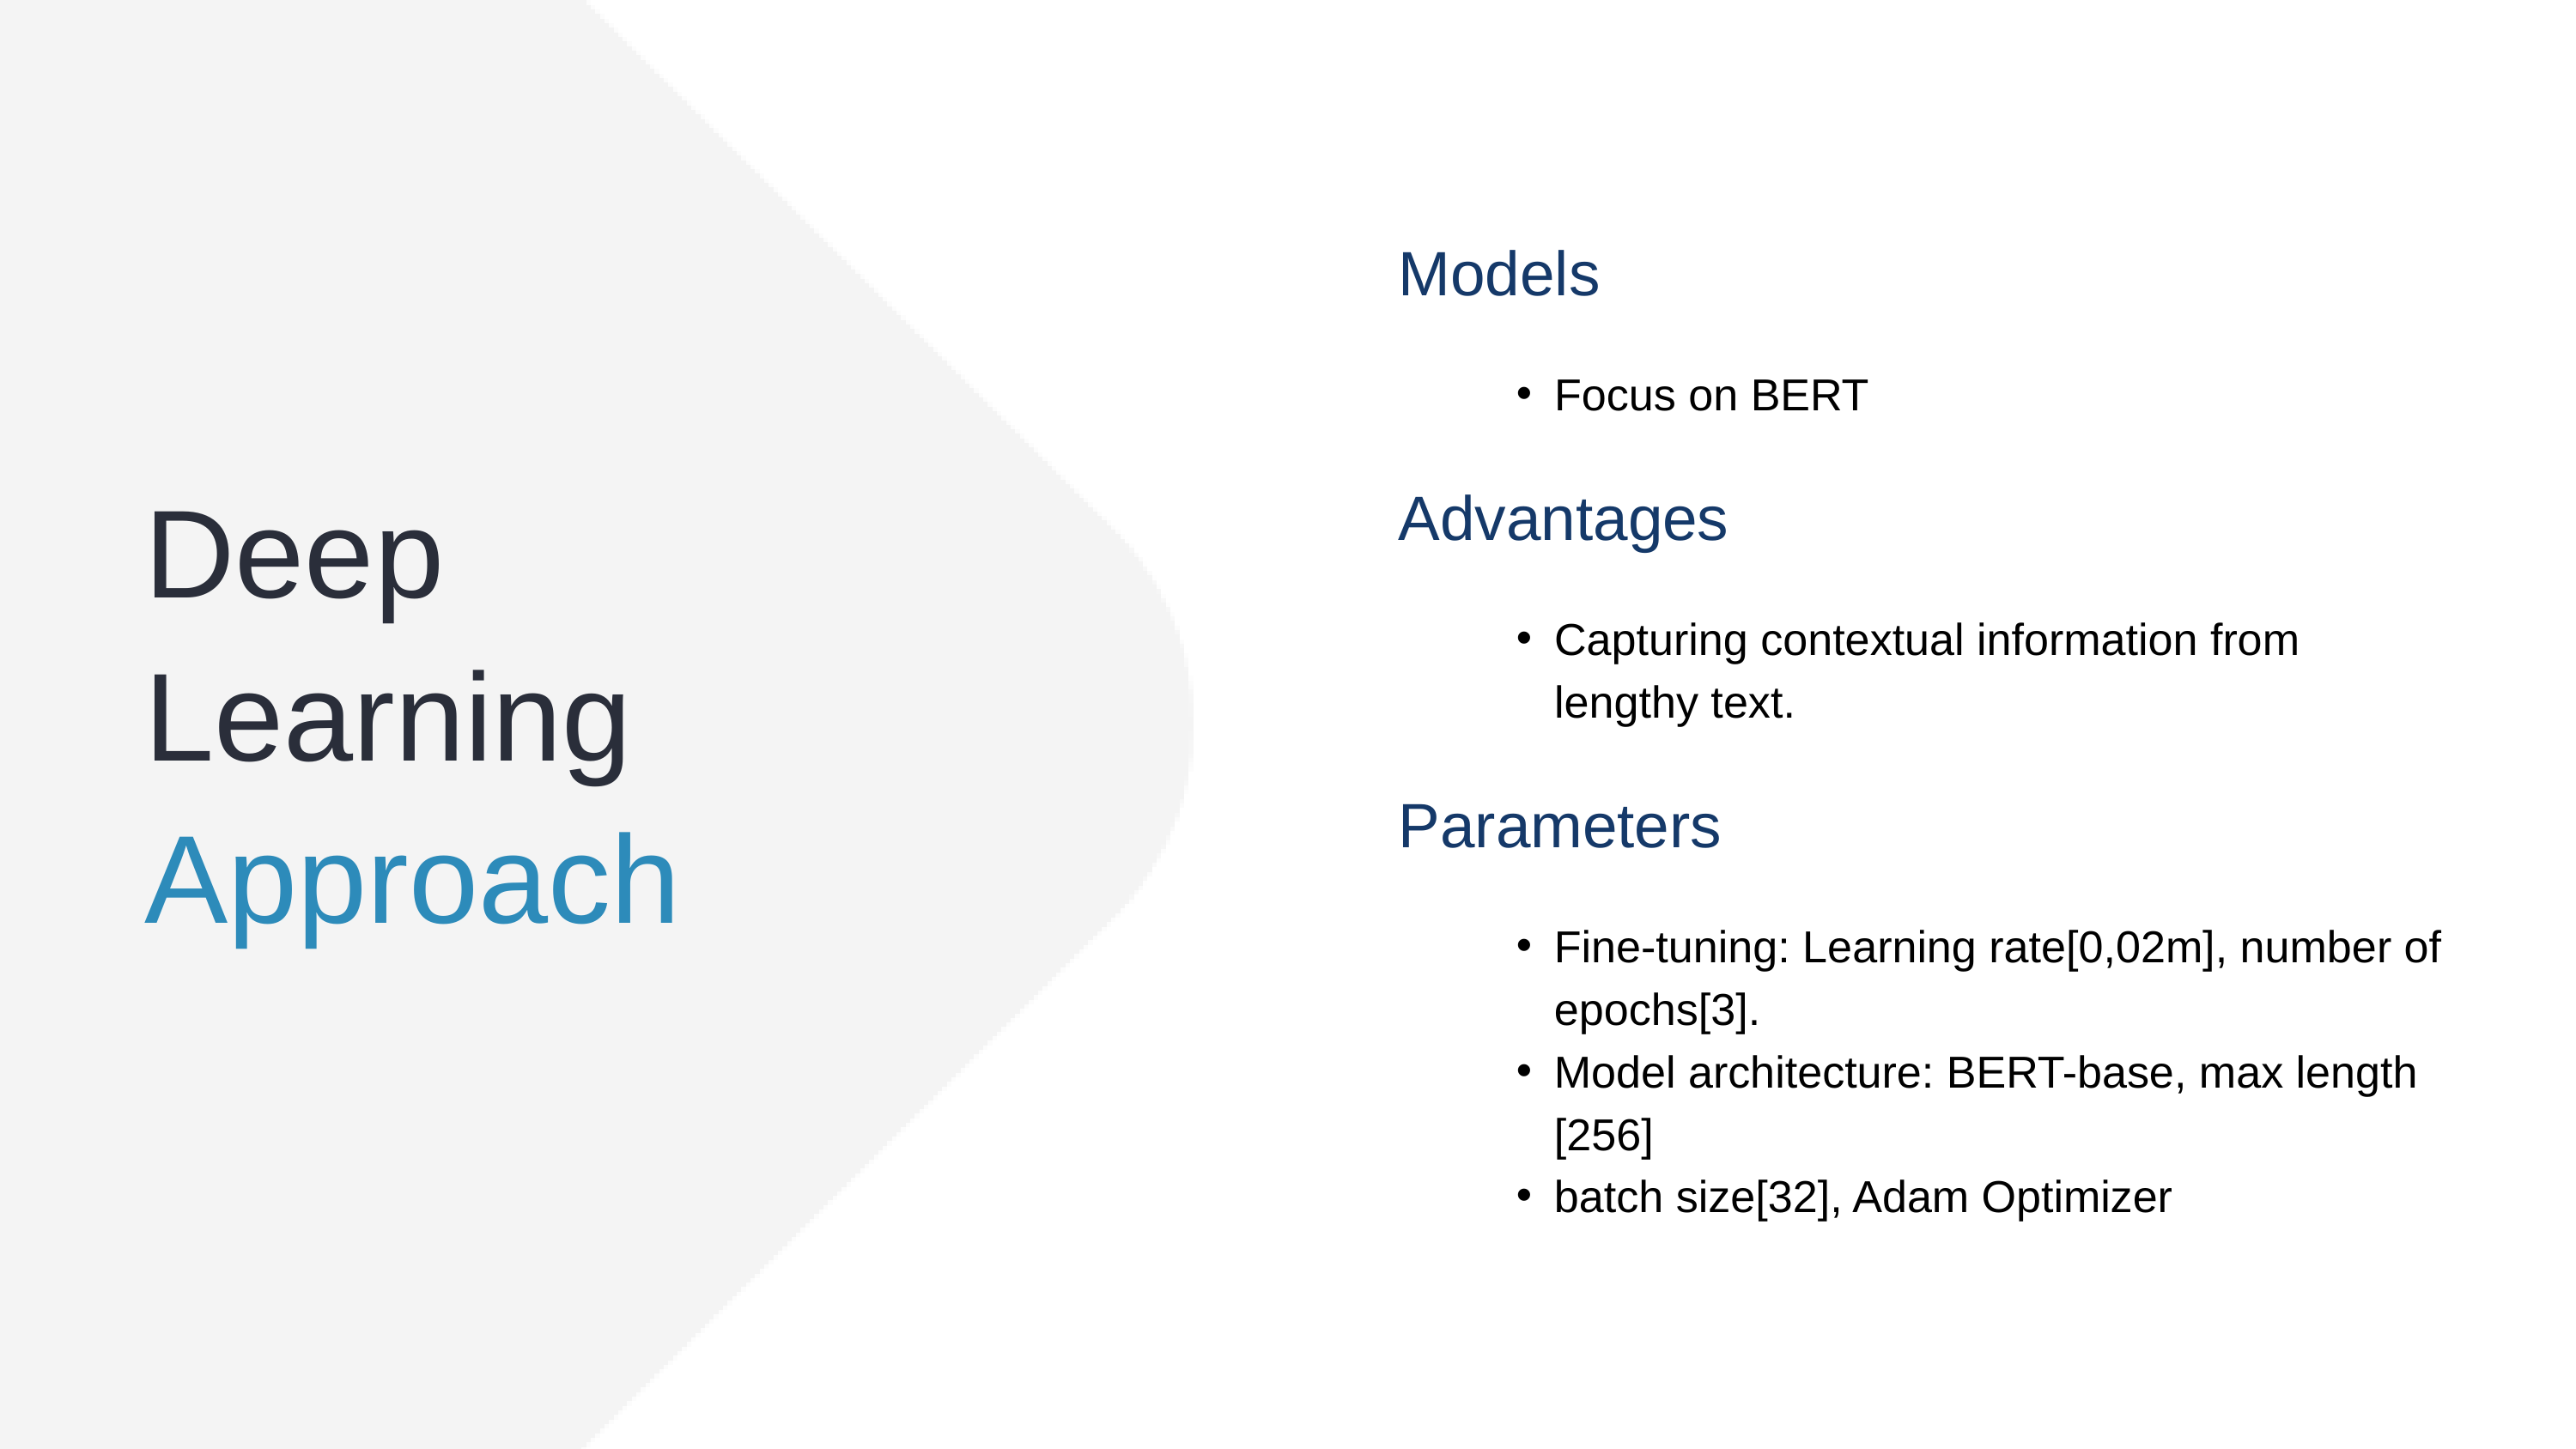

Models
Focus on BERT
Advantages
Capturing contextual information from lengthy text.
Parameters
Fine-tuning: Learning rate[0,02m], number of epochs[3].
Model architecture: BERT-base, max length [256]
batch size[32], Adam Optimizer

Deep Learning Approach